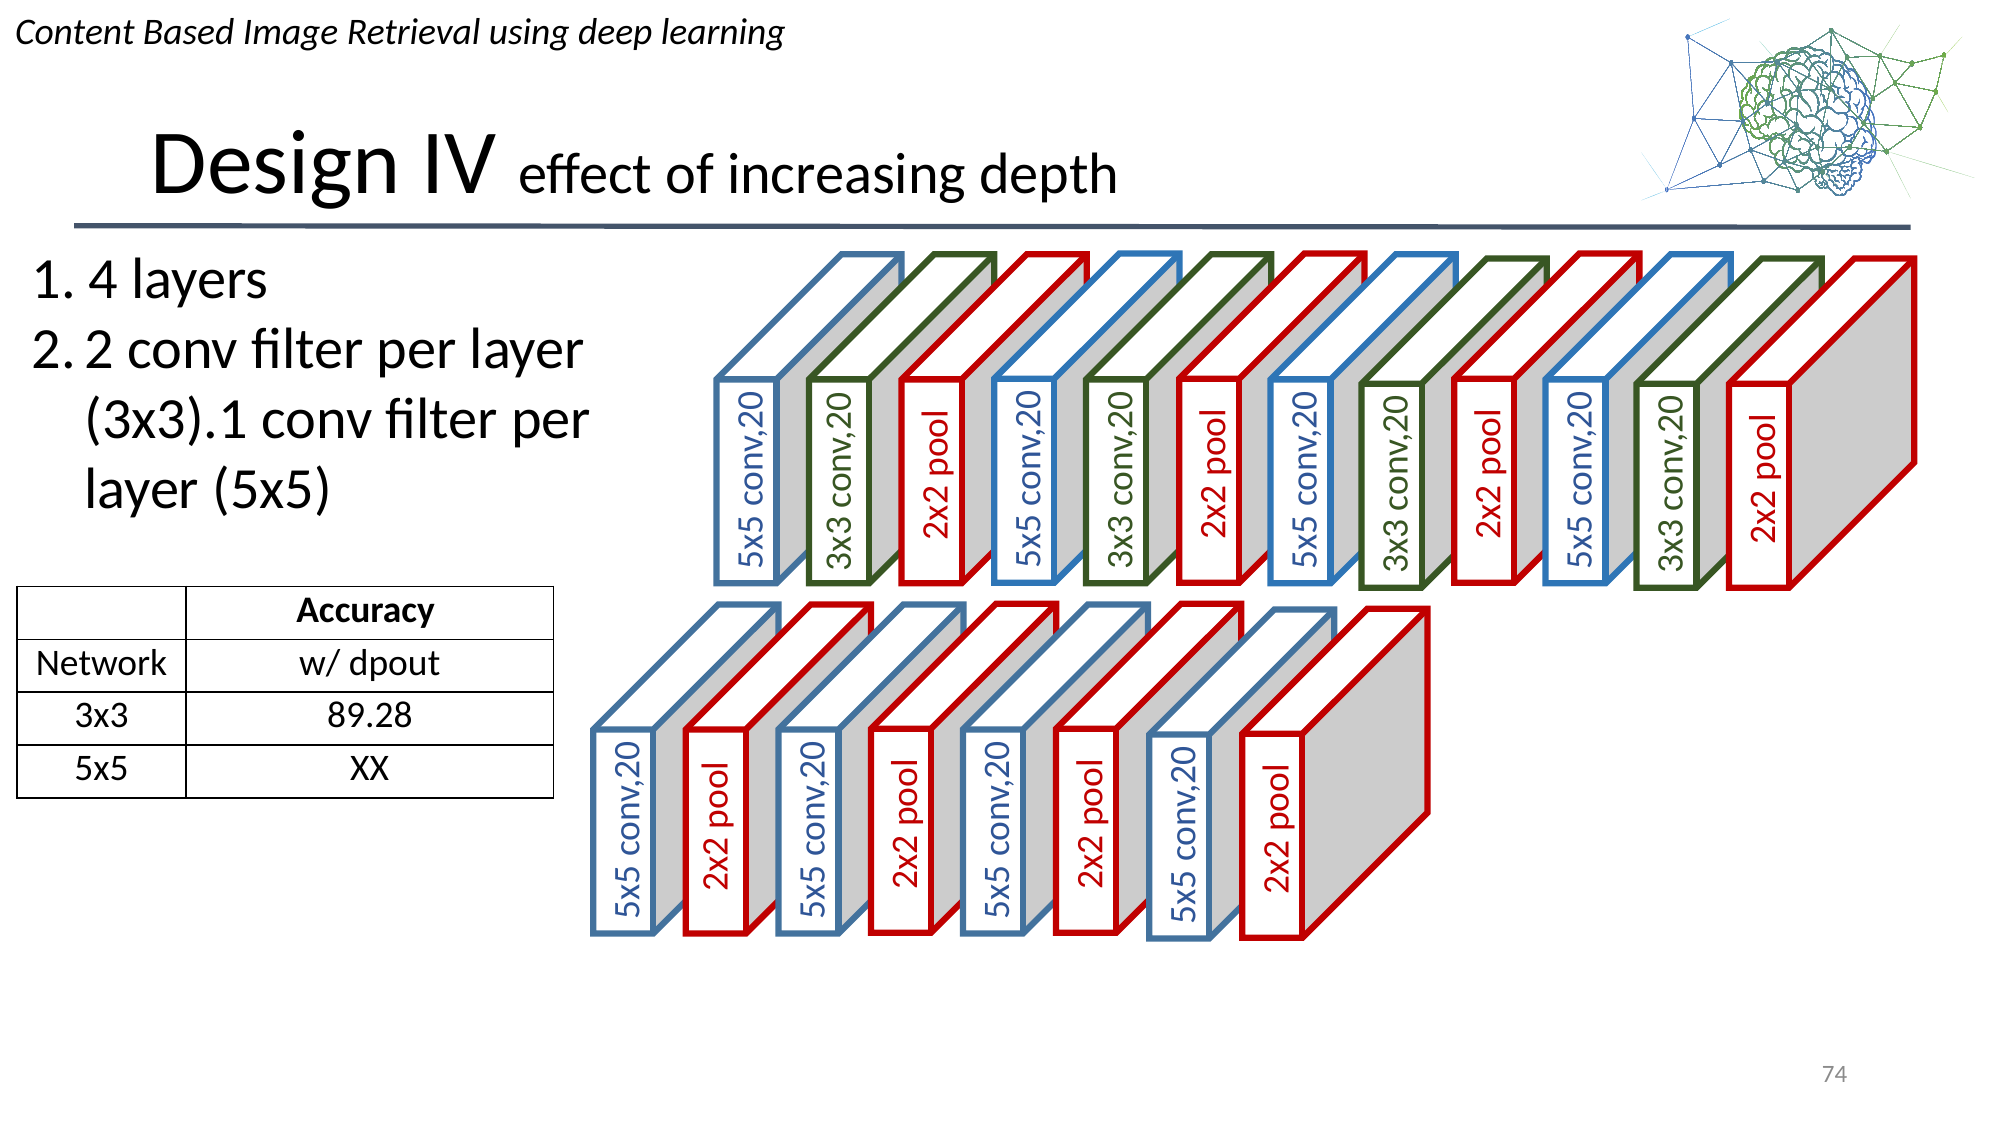

# Design IV effect of increasing depth
4 layers
2 conv filter per layer (3x3).1 conv filter per layer (5x5)

5x5 conv,20
2x2 pool
2x2 pool
5x5 conv,20
2x2 pool
3x3 conv,20
5x5 conv,20
5x5 conv,20
3x3 conv,20
3x3 conv,20
3x3 conv,20
2x2 pool
|  | Accuracy |
| --- | --- |
| Network | w/ dpout |
| 3x3 | 89.28 |
| 5x5 | XX |

2x2 pool
2x2 pool
5x5 conv,20
5x5 conv,20
5x5 conv,20
2x2 pool
2x2 pool
5x5 conv,20
74